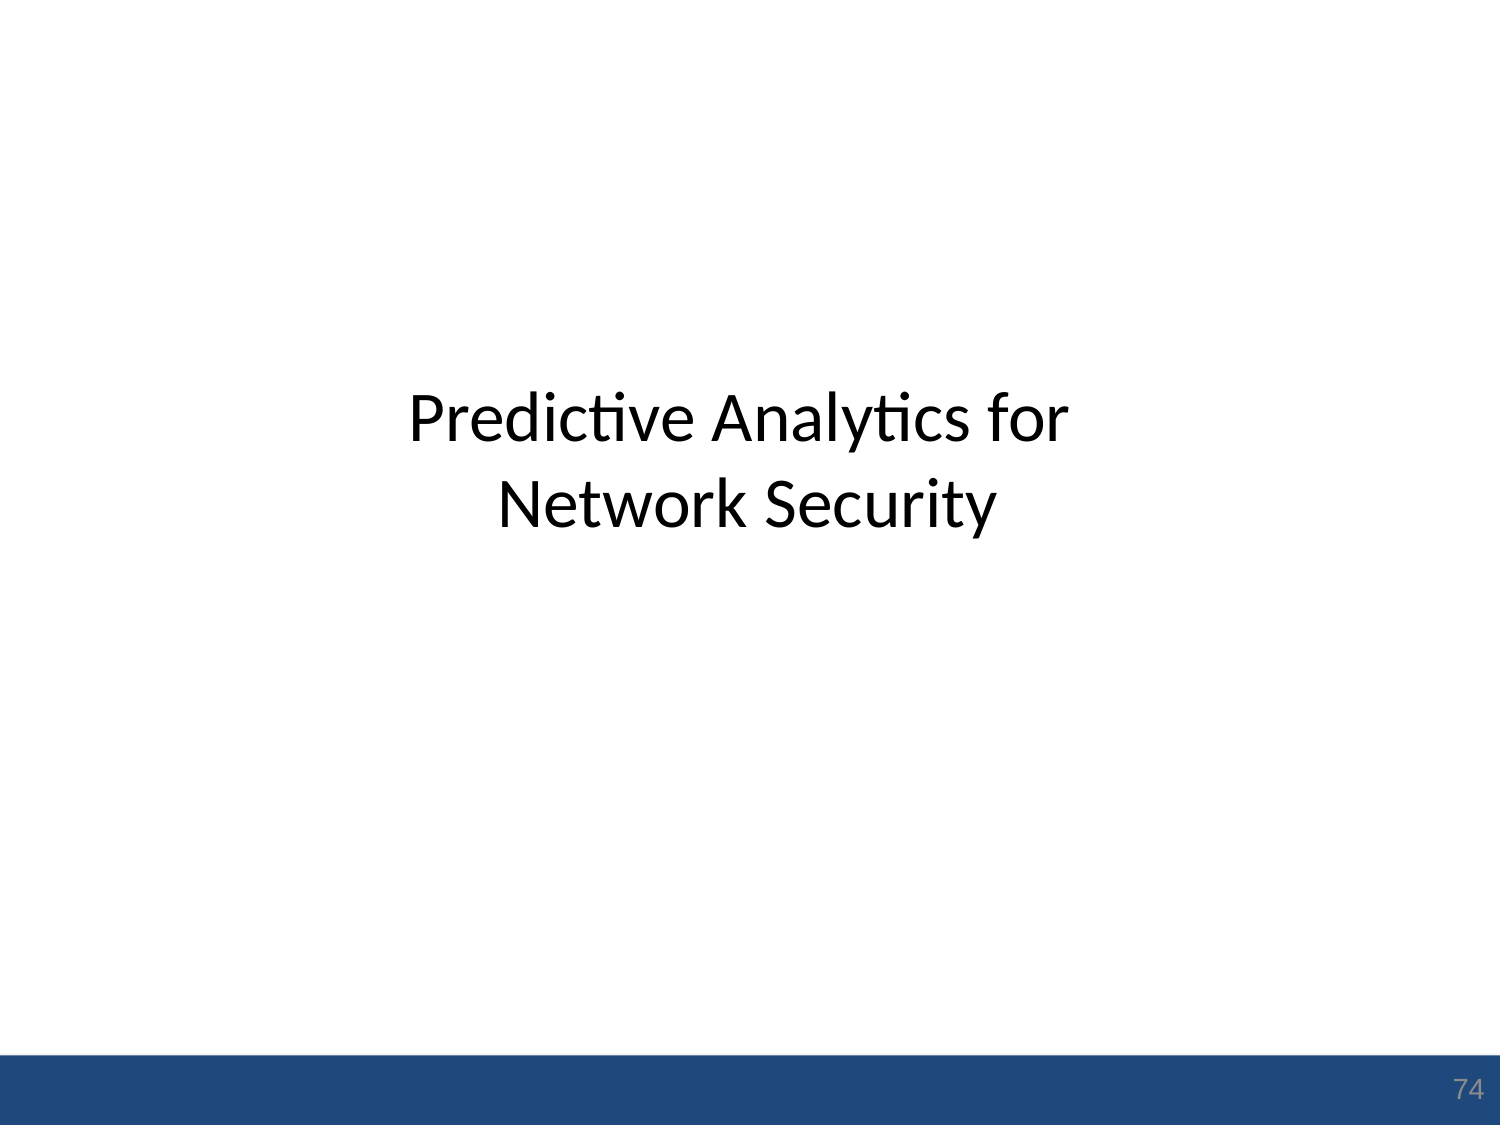

# Predictive Analytics for Network Security
74